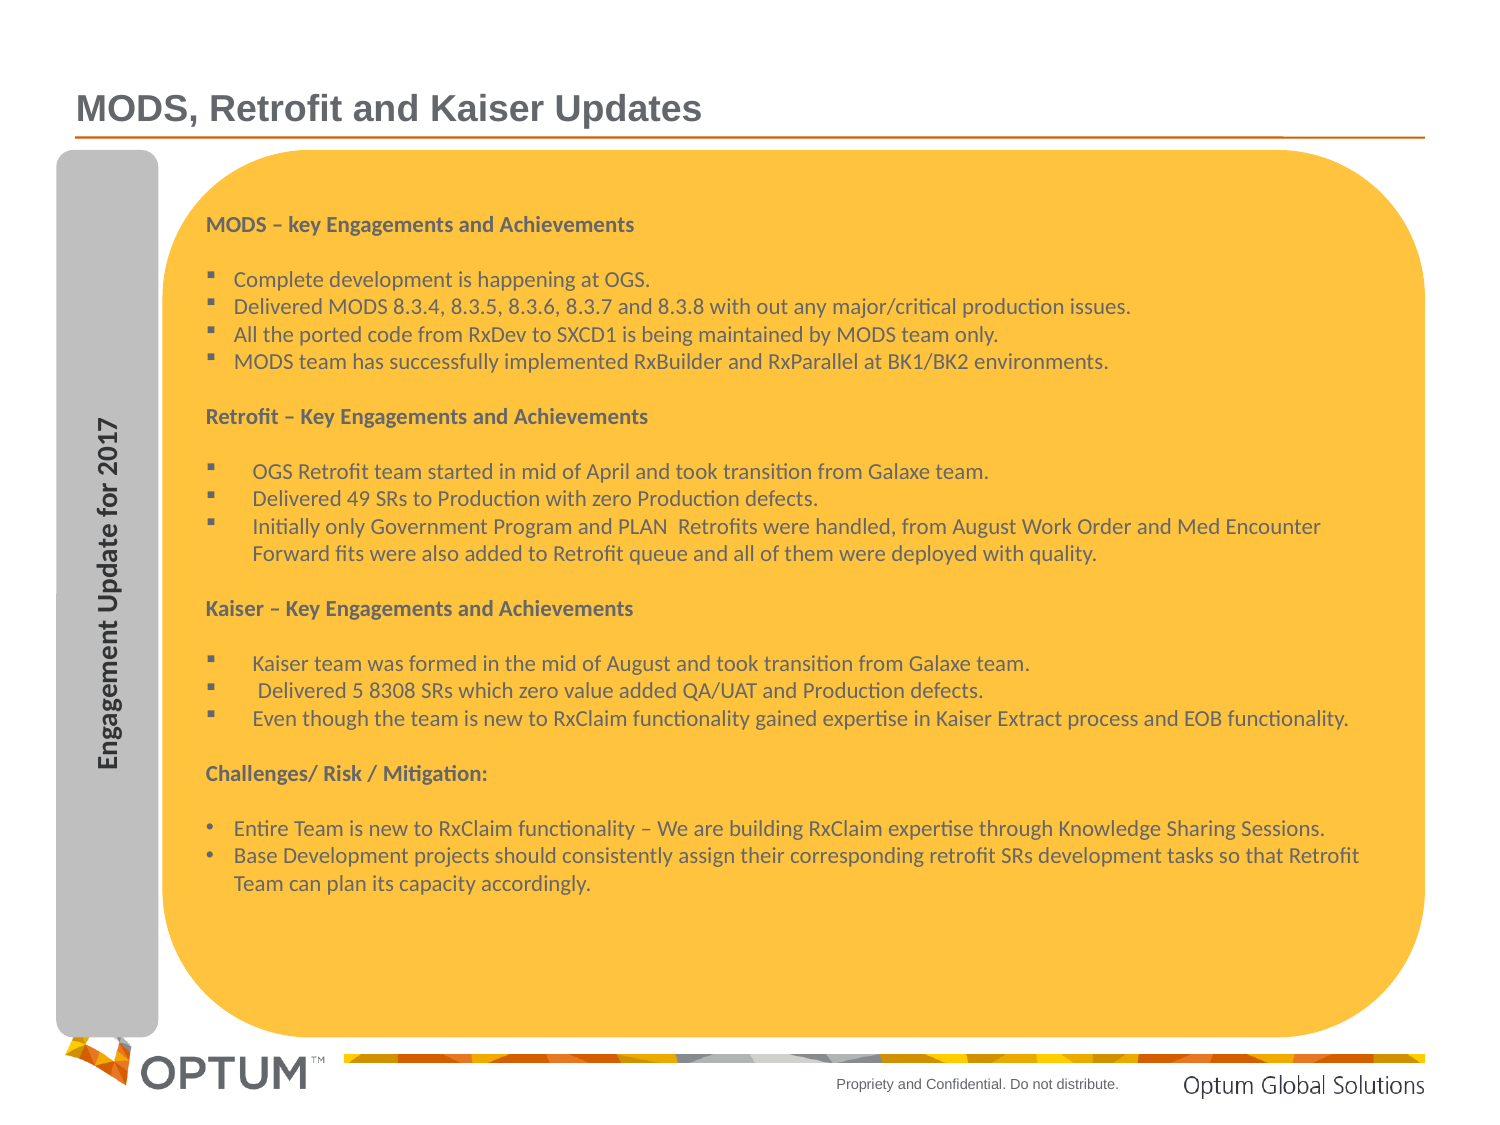

MODS, Retrofit and Kaiser Updates
Engagement Update for 2017
MODS – key Engagements and Achievements

Complete development is happening at OGS.
Delivered MODS 8.3.4, 8.3.5, 8.3.6, 8.3.7 and 8.3.8 with out any major/critical production issues.
All the ported code from RxDev to SXCD1 is being maintained by MODS team only.
MODS team has successfully implemented RxBuilder and RxParallel at BK1/BK2 environments.

Retrofit – Key Engagements and Achievements

OGS Retrofit team started in mid of April and took transition from Galaxe team.
Delivered 49 SRs to Production with zero Production defects.
Initially only Government Program and PLAN  Retrofits were handled, from August Work Order and Med Encounter Forward fits were also added to Retrofit queue and all of them were deployed with quality.

Kaiser – Key Engagements and Achievements

Kaiser team was formed in the mid of August and took transition from Galaxe team.
 Delivered 5 8308 SRs which zero value added QA/UAT and Production defects.
Even though the team is new to RxClaim functionality gained expertise in Kaiser Extract process and EOB functionality.

Challenges/ Risk / Mitigation:

Entire Team is new to RxClaim functionality – We are building RxClaim expertise through Knowledge Sharing Sessions.
Base Development projects should consistently assign their corresponding retrofit SRs development tasks so that Retrofit Team can plan its capacity accordingly.